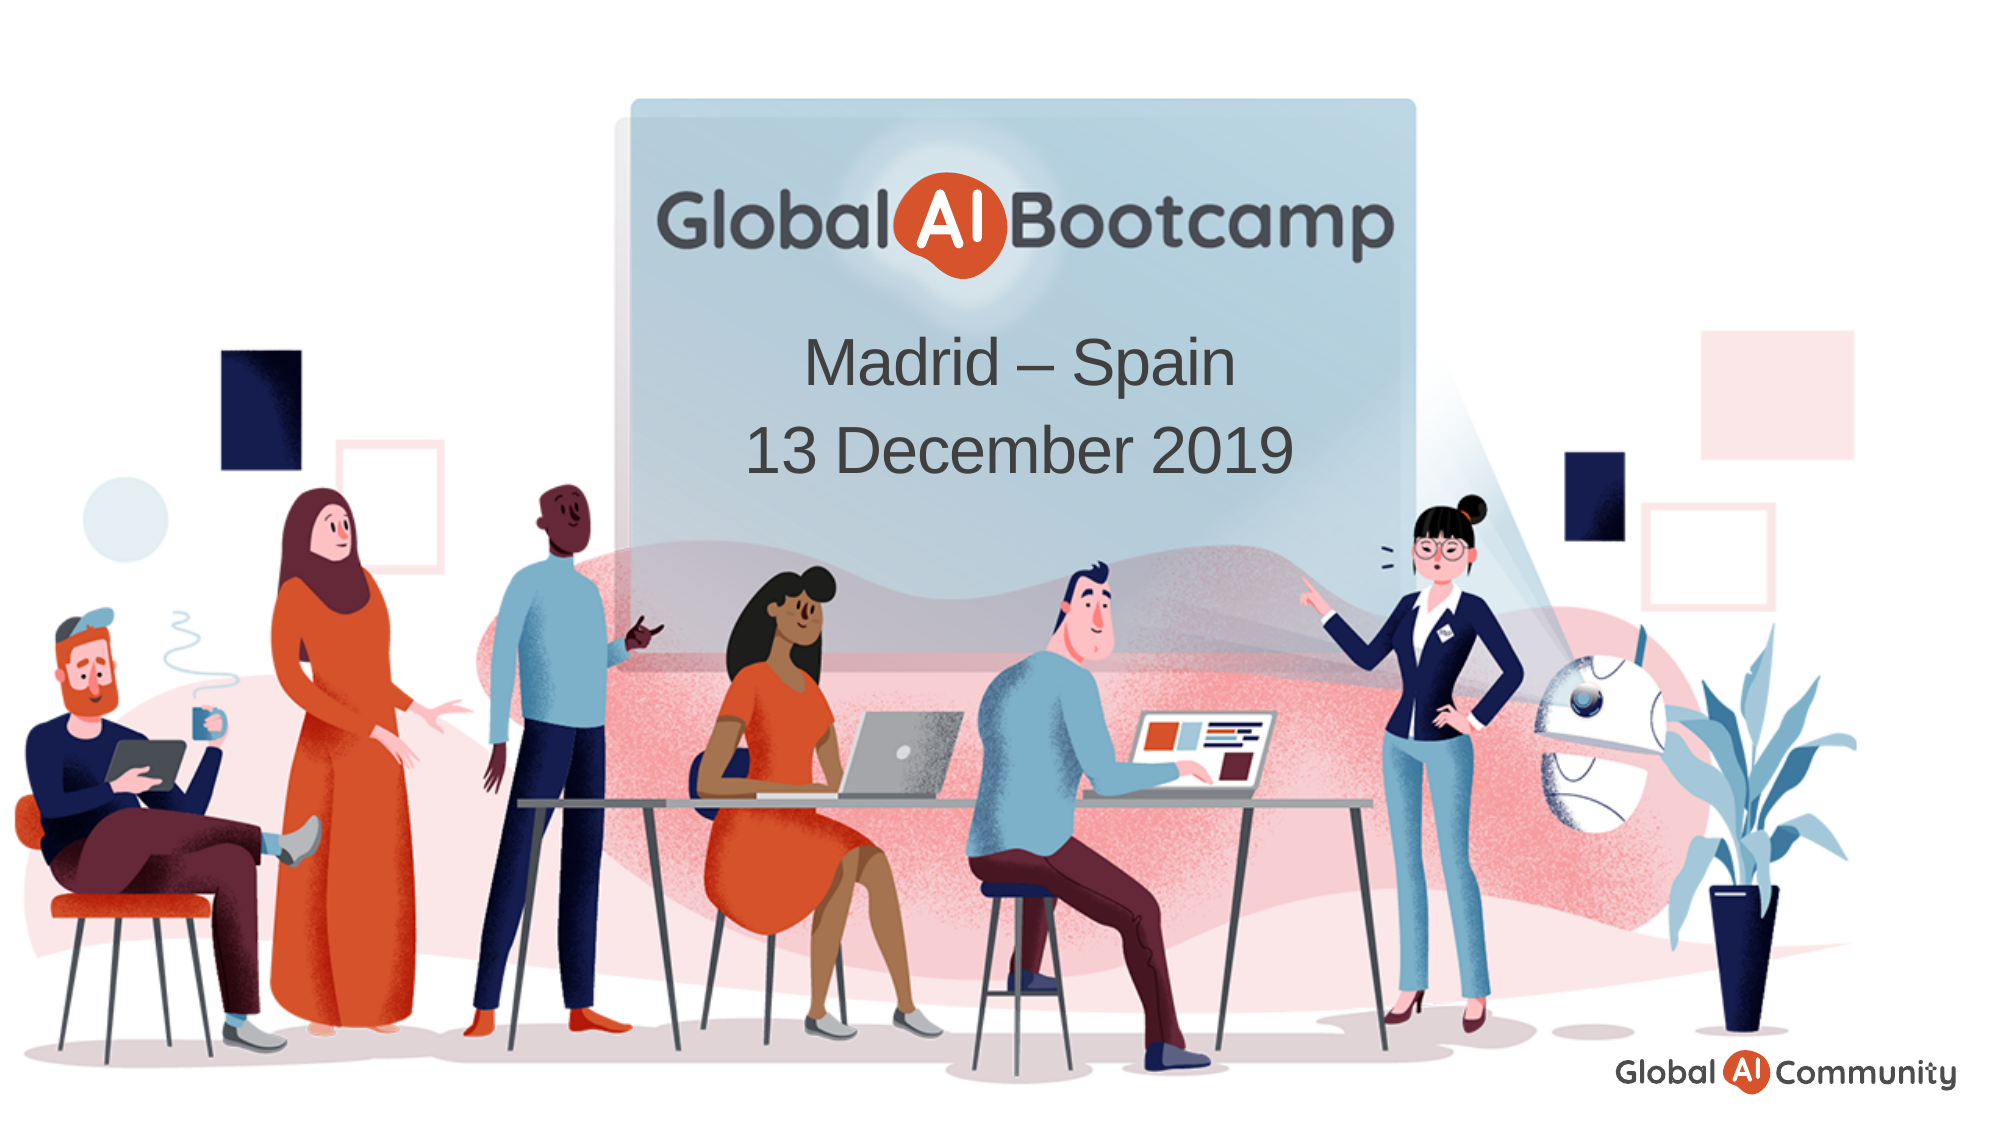

# Madrid – Spain 13 December 2019